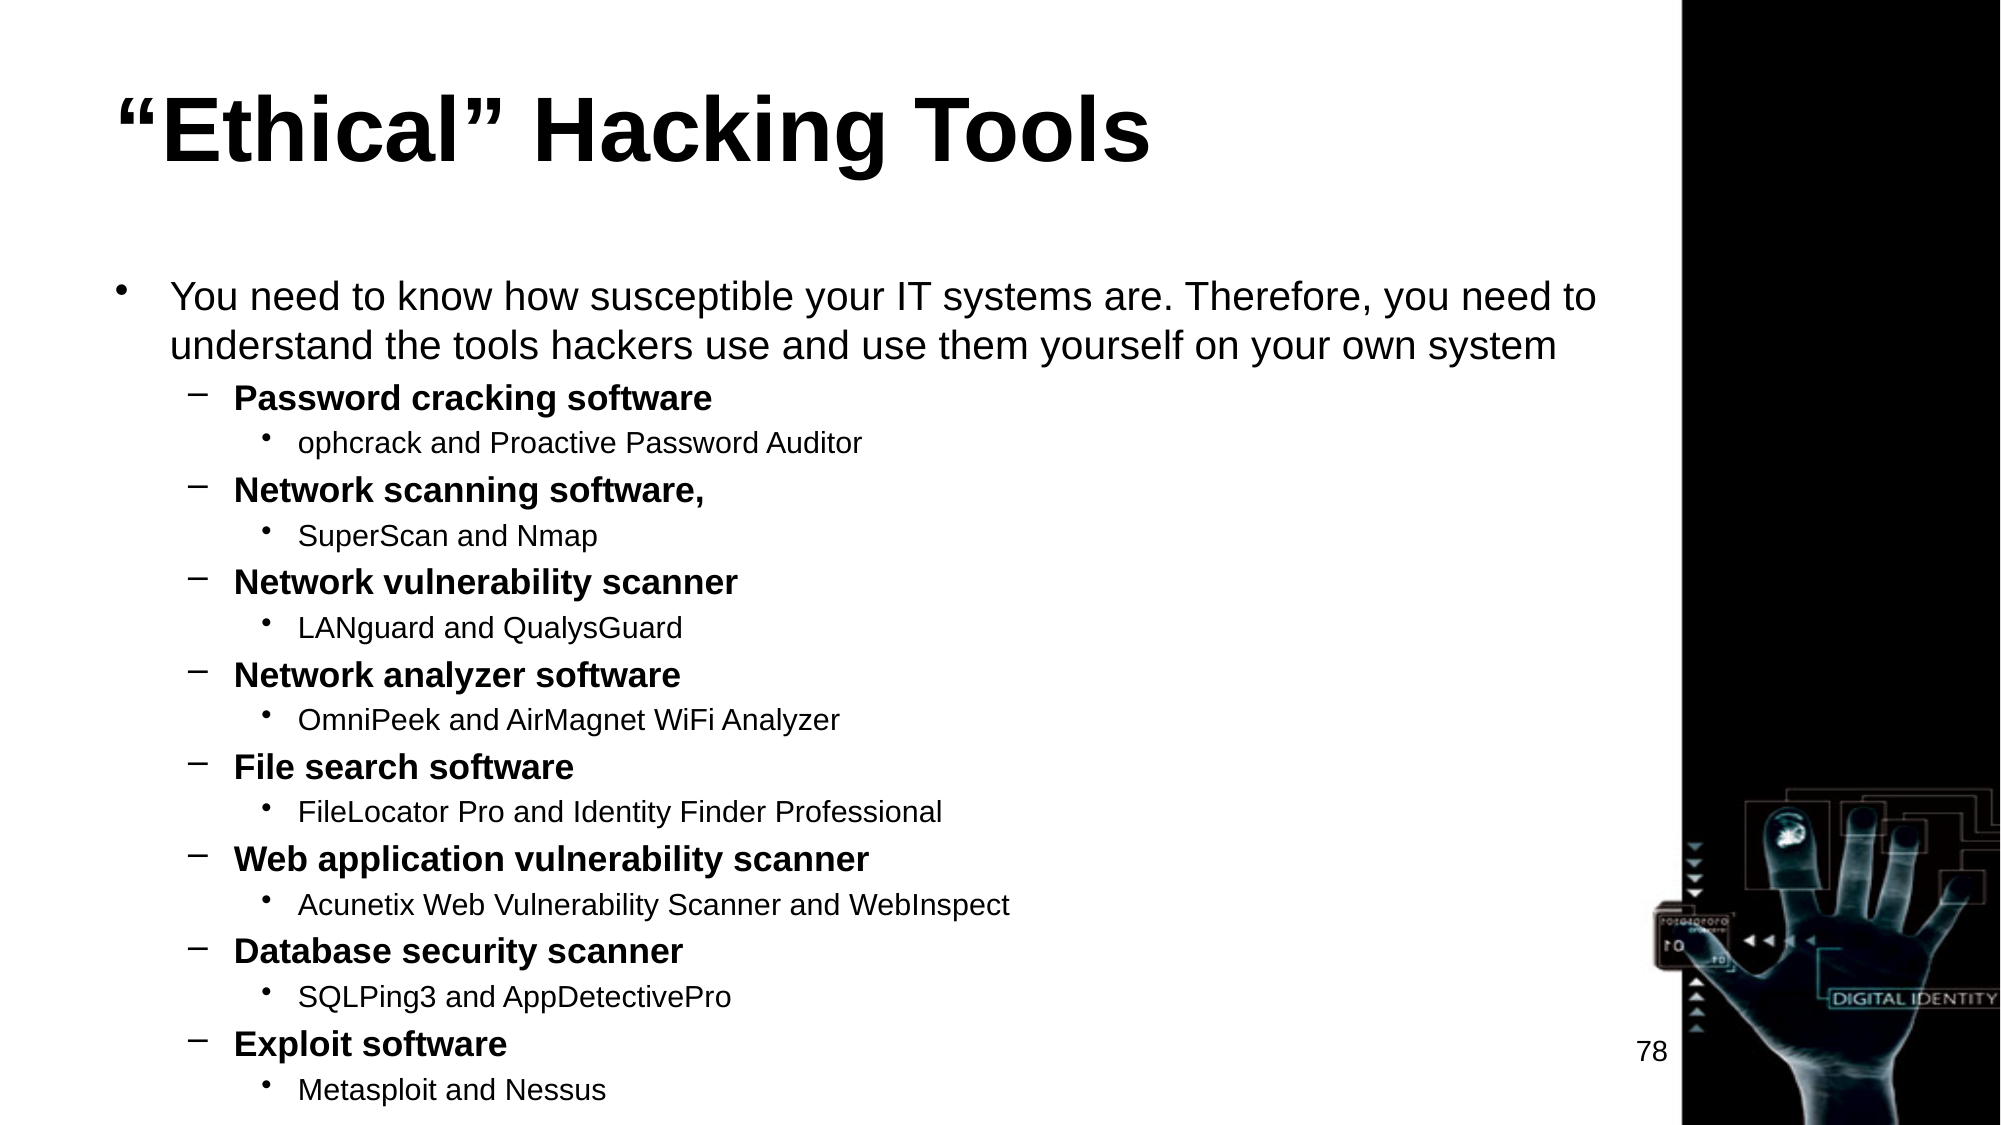

# “Ethical” Hacking Tools
You need to know how susceptible your IT systems are. Therefore, you need to understand the tools hackers use and use them yourself on your own system
Password cracking software
ophcrack and Proactive Password Auditor
Network scanning software,
SuperScan and Nmap
Network vulnerability scanner
LANguard and QualysGuard
Network analyzer software
OmniPeek and AirMagnet WiFi Analyzer
File search software
FileLocator Pro and Identity Finder Professional
Web application vulnerability scanner
Acunetix Web Vulnerability Scanner and WebInspect
Database security scanner
SQLPing3 and AppDetectivePro
Exploit software
Metasploit and Nessus
78